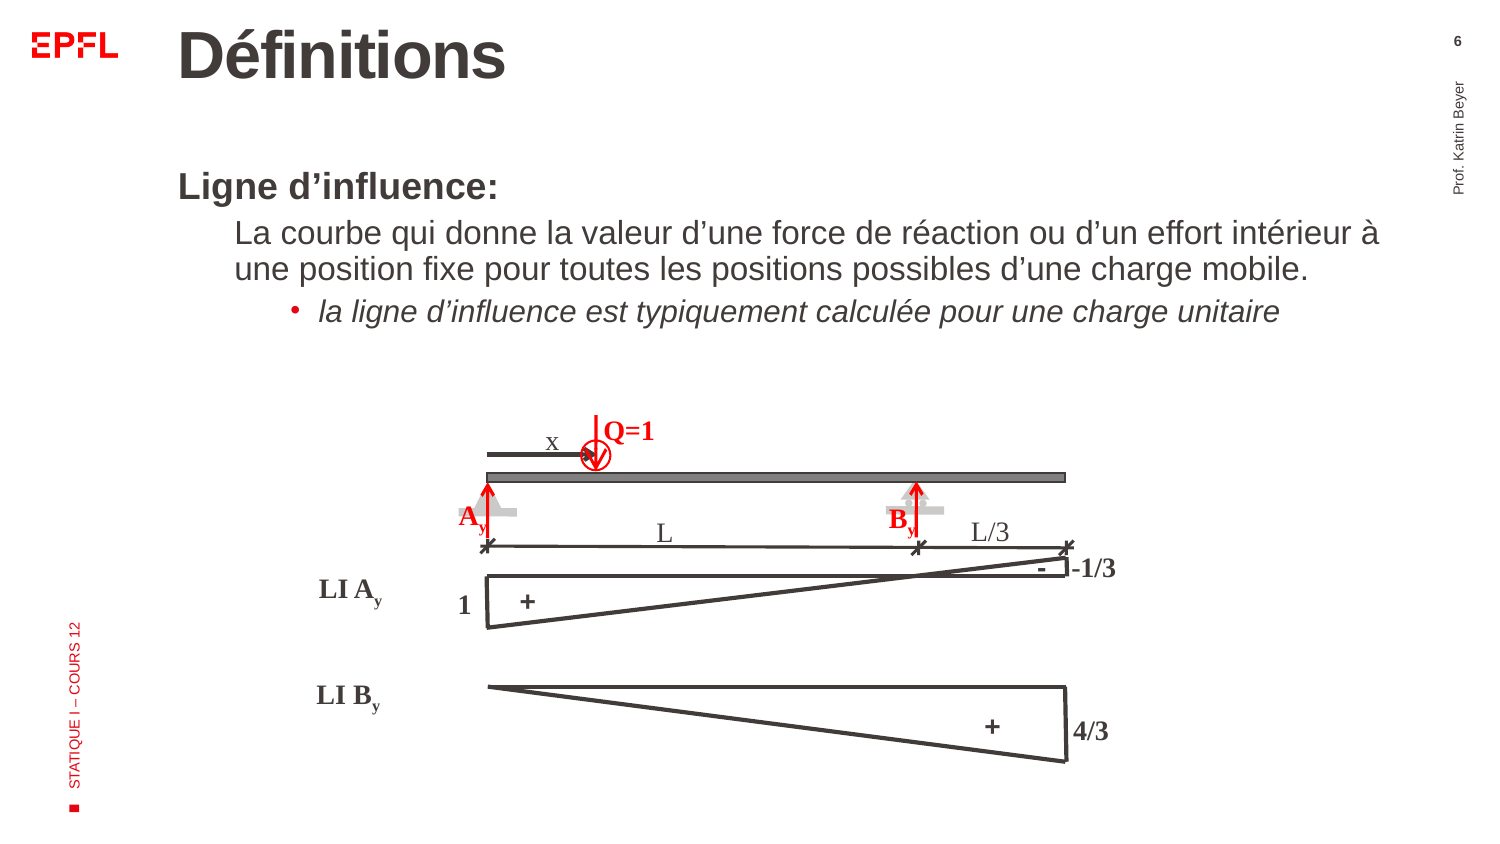

# Définitions
6
Ligne d’influence:
La courbe qui donne la valeur d’une force de réaction ou d’un effort intérieur à une position fixe pour toutes les positions possibles d’une charge mobile.
la ligne d’influence est typiquement calculée pour une charge unitaire

Prof. Katrin Beyer
Q=1
x

Ay
By

L/3
L
-1/3
-
LI Ay
+
1
LI By
+
4/3
STATIQUE I – COURS 12